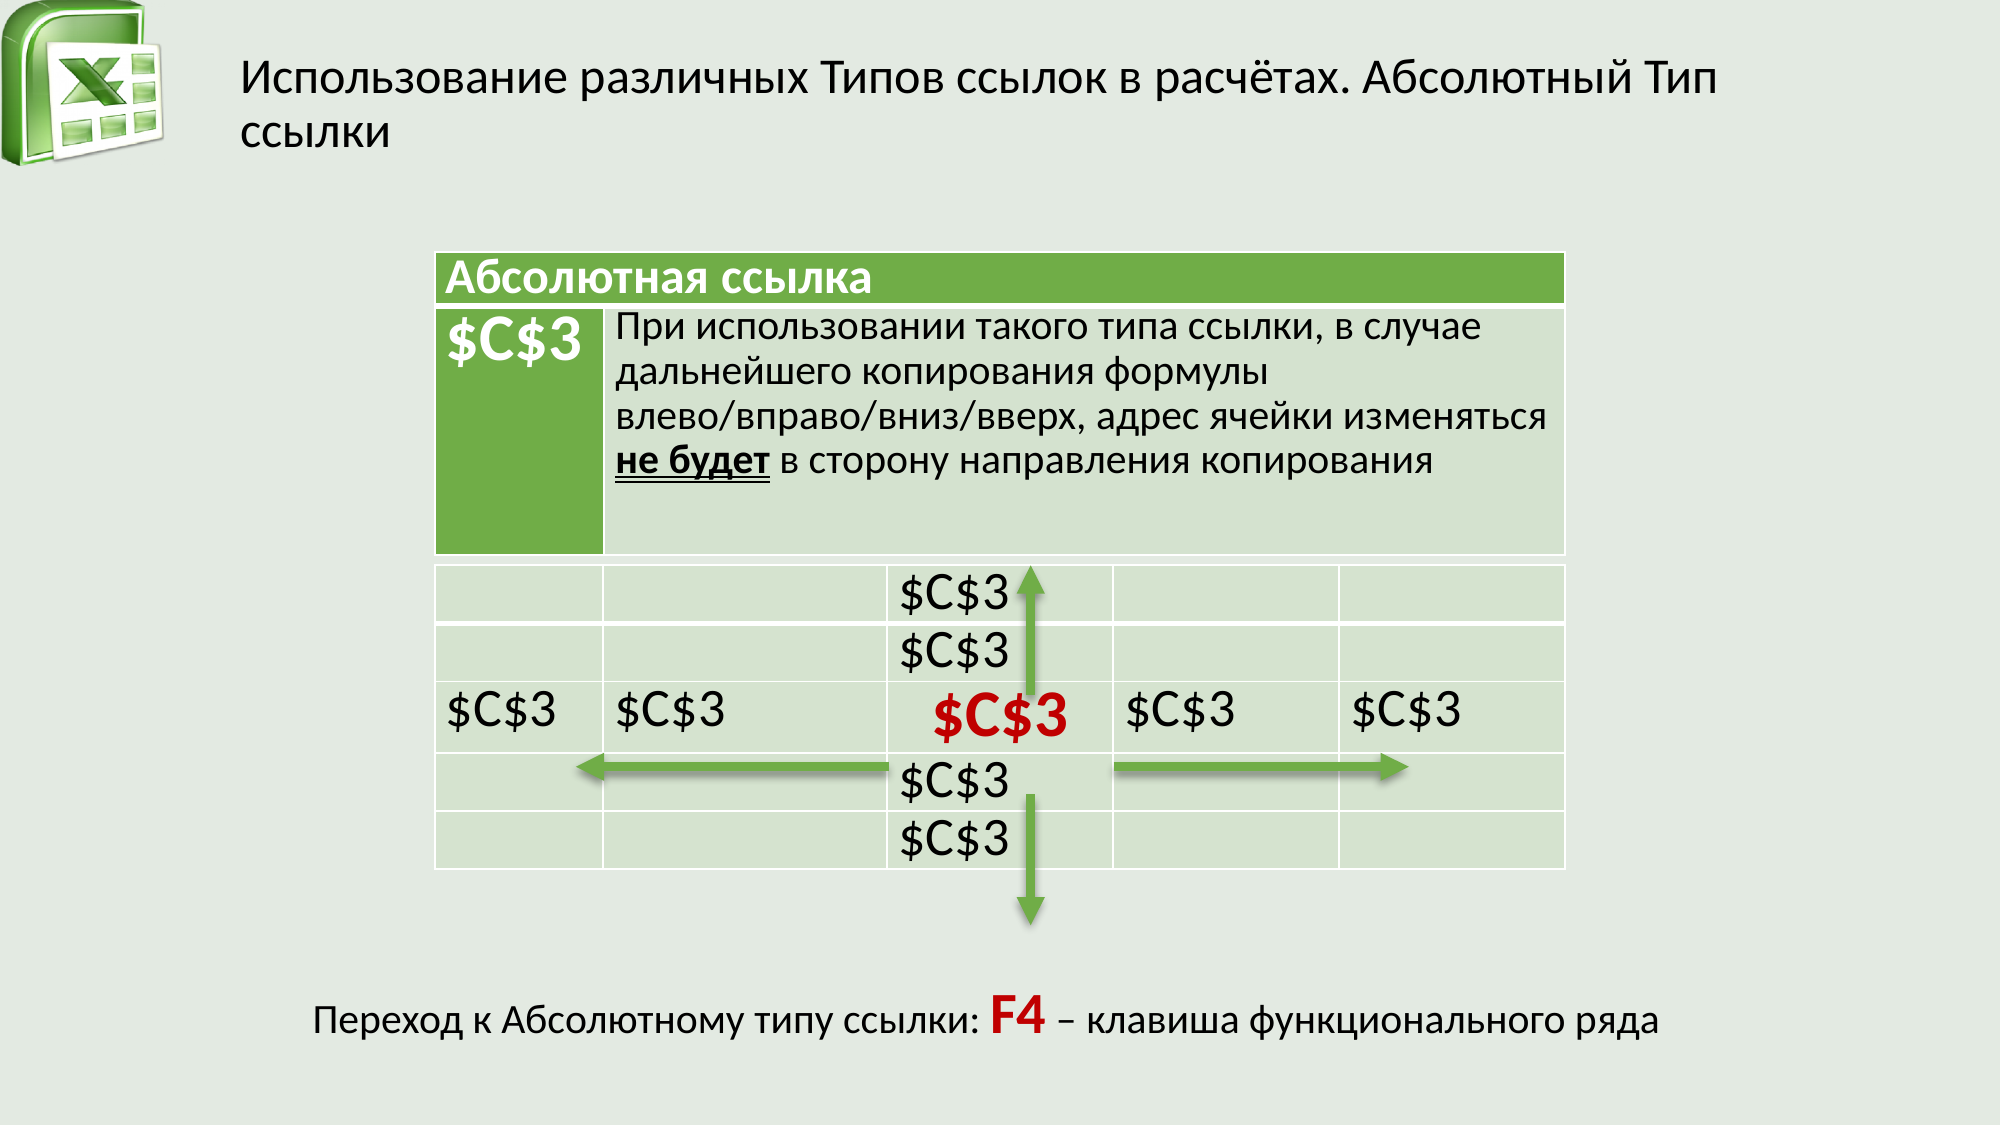

# Использование различных Типов ссылок в расчётах. Абсолютный Тип ссылки
| Абсолютная ссылка |  |
| --- | --- |
| $C$3 | При использовании такого типа ссылки, в случае дальнейшего копирования формулы влево/вправо/вниз/вверх, адрес ячейки изменяться не будет в сторону направления копирования |
|  |  | $С$3 |  |  |
| --- | --- | --- | --- | --- |
|  |  | $С$3 |  |  |
| $C$3 | $С$3 | $С$3 | $C$3 | $C$3 |
|  |  | $С$3 |  |  |
|  |  | $С$3 |  |  |
Переход к Абсолютному типу ссылки: F4 – клавиша функционального ряда